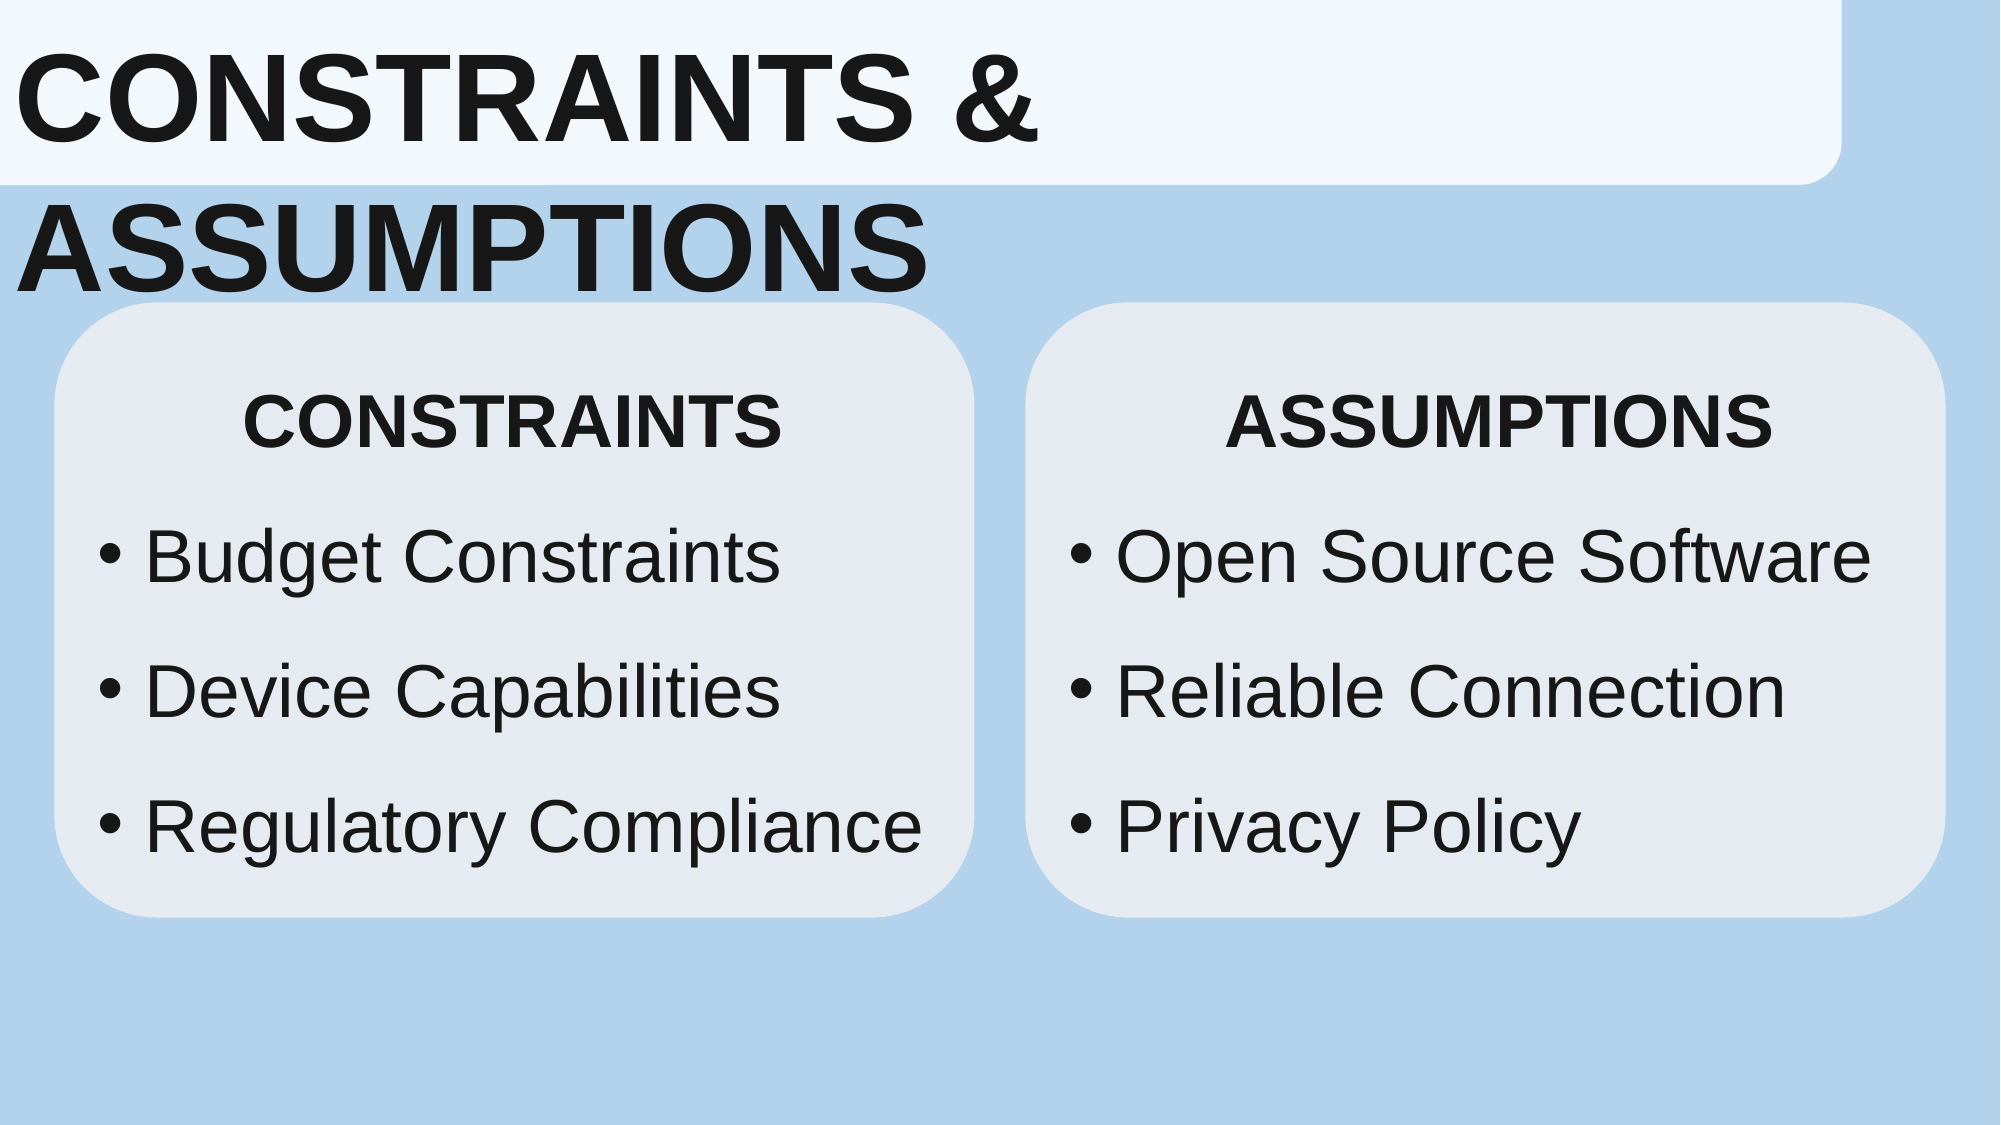

CONSTRAINTS & ASSUMPTIONS

CONSTRAINTS
Budget Constraints
Device Capabilities
Regulatory Compliance

ASSUMPTIONS
Open Source Software
Reliable Connection
Privacy Policy